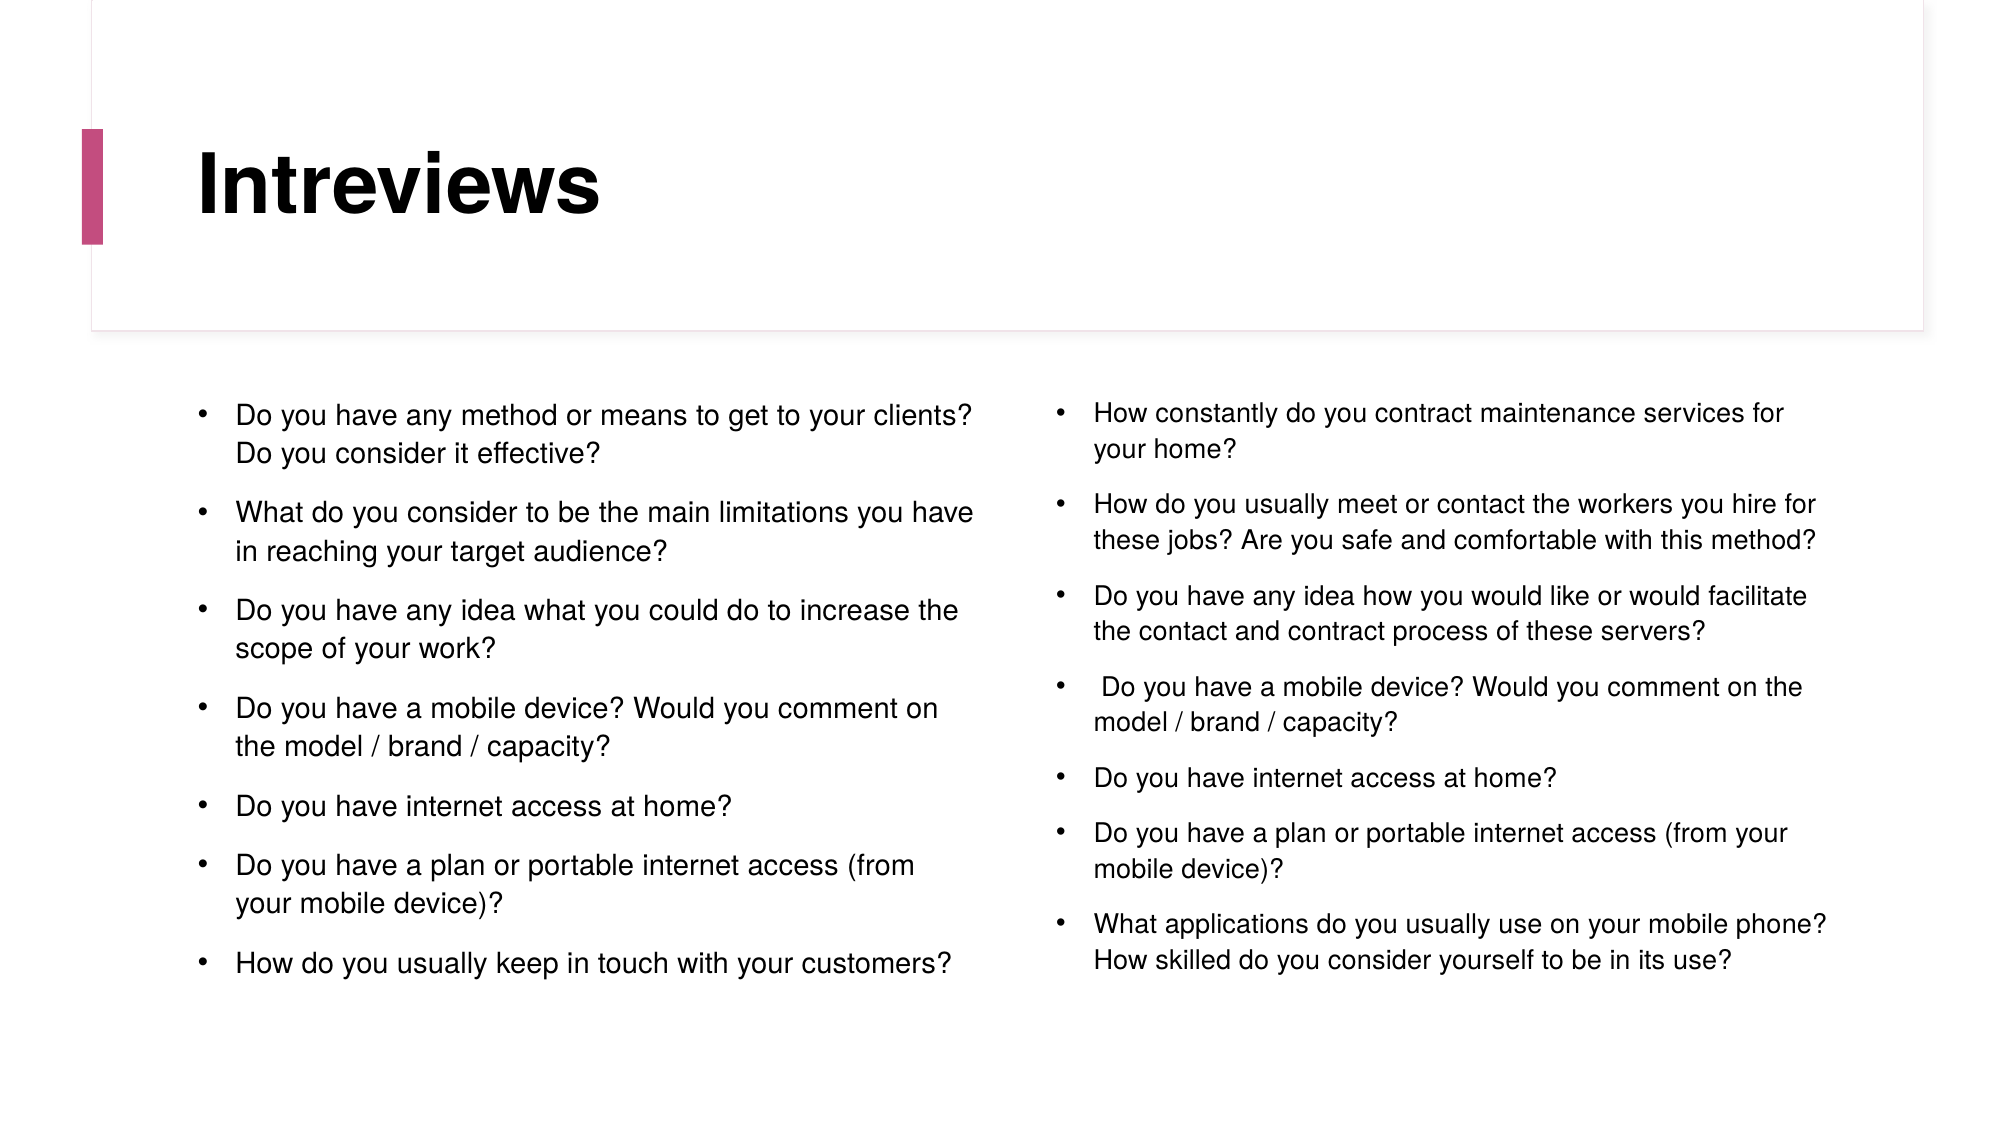

# Intreviews
Do you have any method or means to get to your clients? Do you consider it effective?
What do you consider to be the main limitations you have in reaching your target audience?
Do you have any idea what you could do to increase the scope of your work?
Do you have a mobile device? Would you comment on the model / brand / capacity?
Do you have internet access at home?
Do you have a plan or portable internet access (from your mobile device)?
How do you usually keep in touch with your customers?

How constantly do you contract maintenance services for your home?
How do you usually meet or contact the workers you hire for these jobs? Are you safe and comfortable with this method?
Do you have any idea how you would like or would facilitate the contact and contract process of these servers?
 Do you have a mobile device? Would you comment on the model / brand / capacity?
Do you have internet access at home?
Do you have a plan or portable internet access (from your mobile device)?
What applications do you usually use on your mobile phone? How skilled do you consider yourself to be in its use?